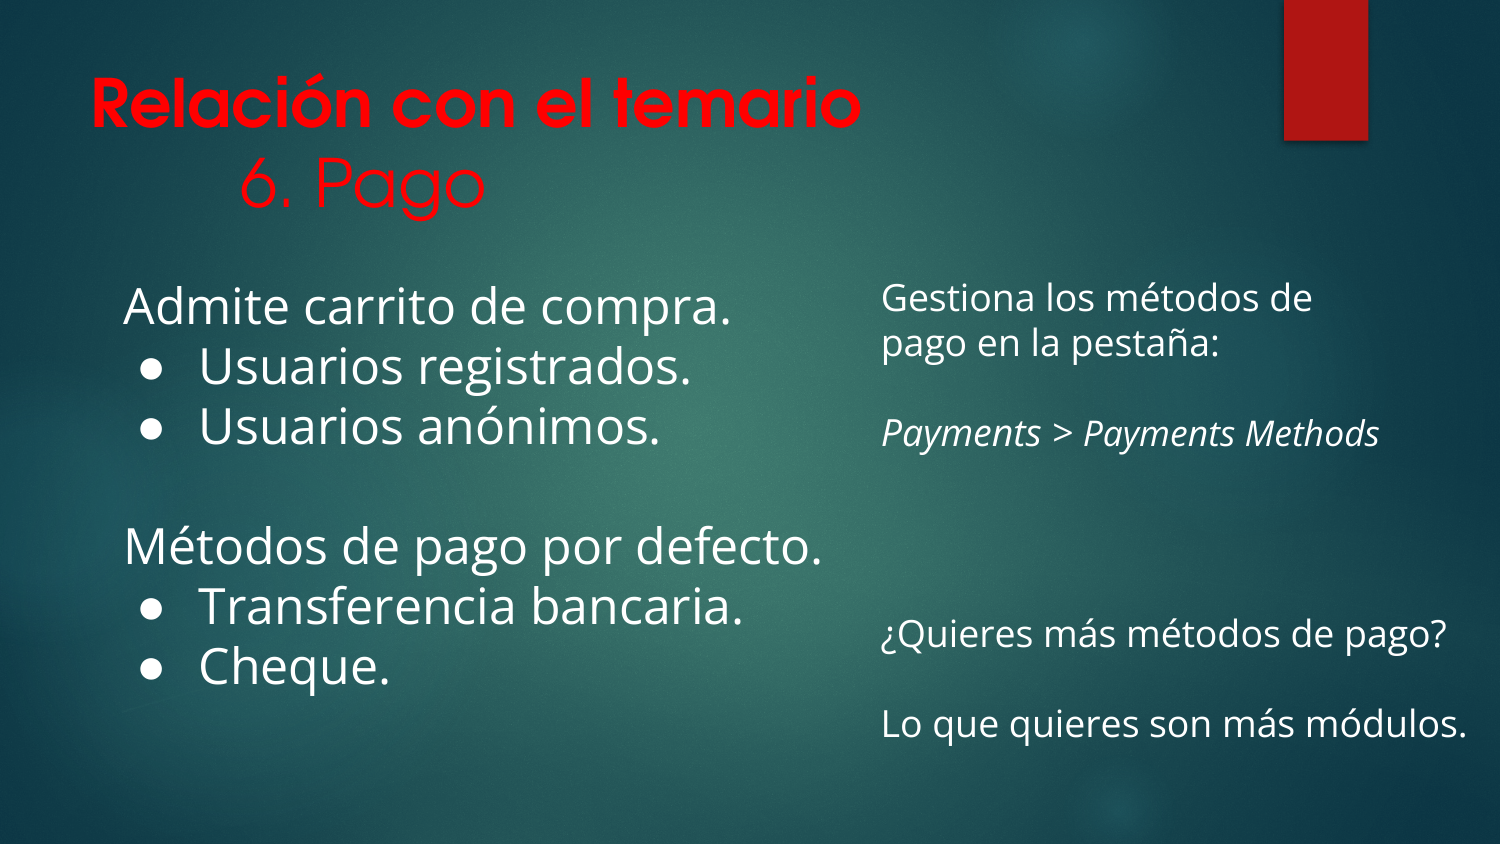

# Relación con el temario
	6. Pago
Admite carrito de compra.
Usuarios registrados.
Usuarios anónimos.

Métodos de pago por defecto.
Transferencia bancaria.
Cheque.
Gestiona los métodos de pago en la pestaña:

Payments > Payments Methods

¿Quieres más métodos de pago?

Lo que quieres son más módulos.